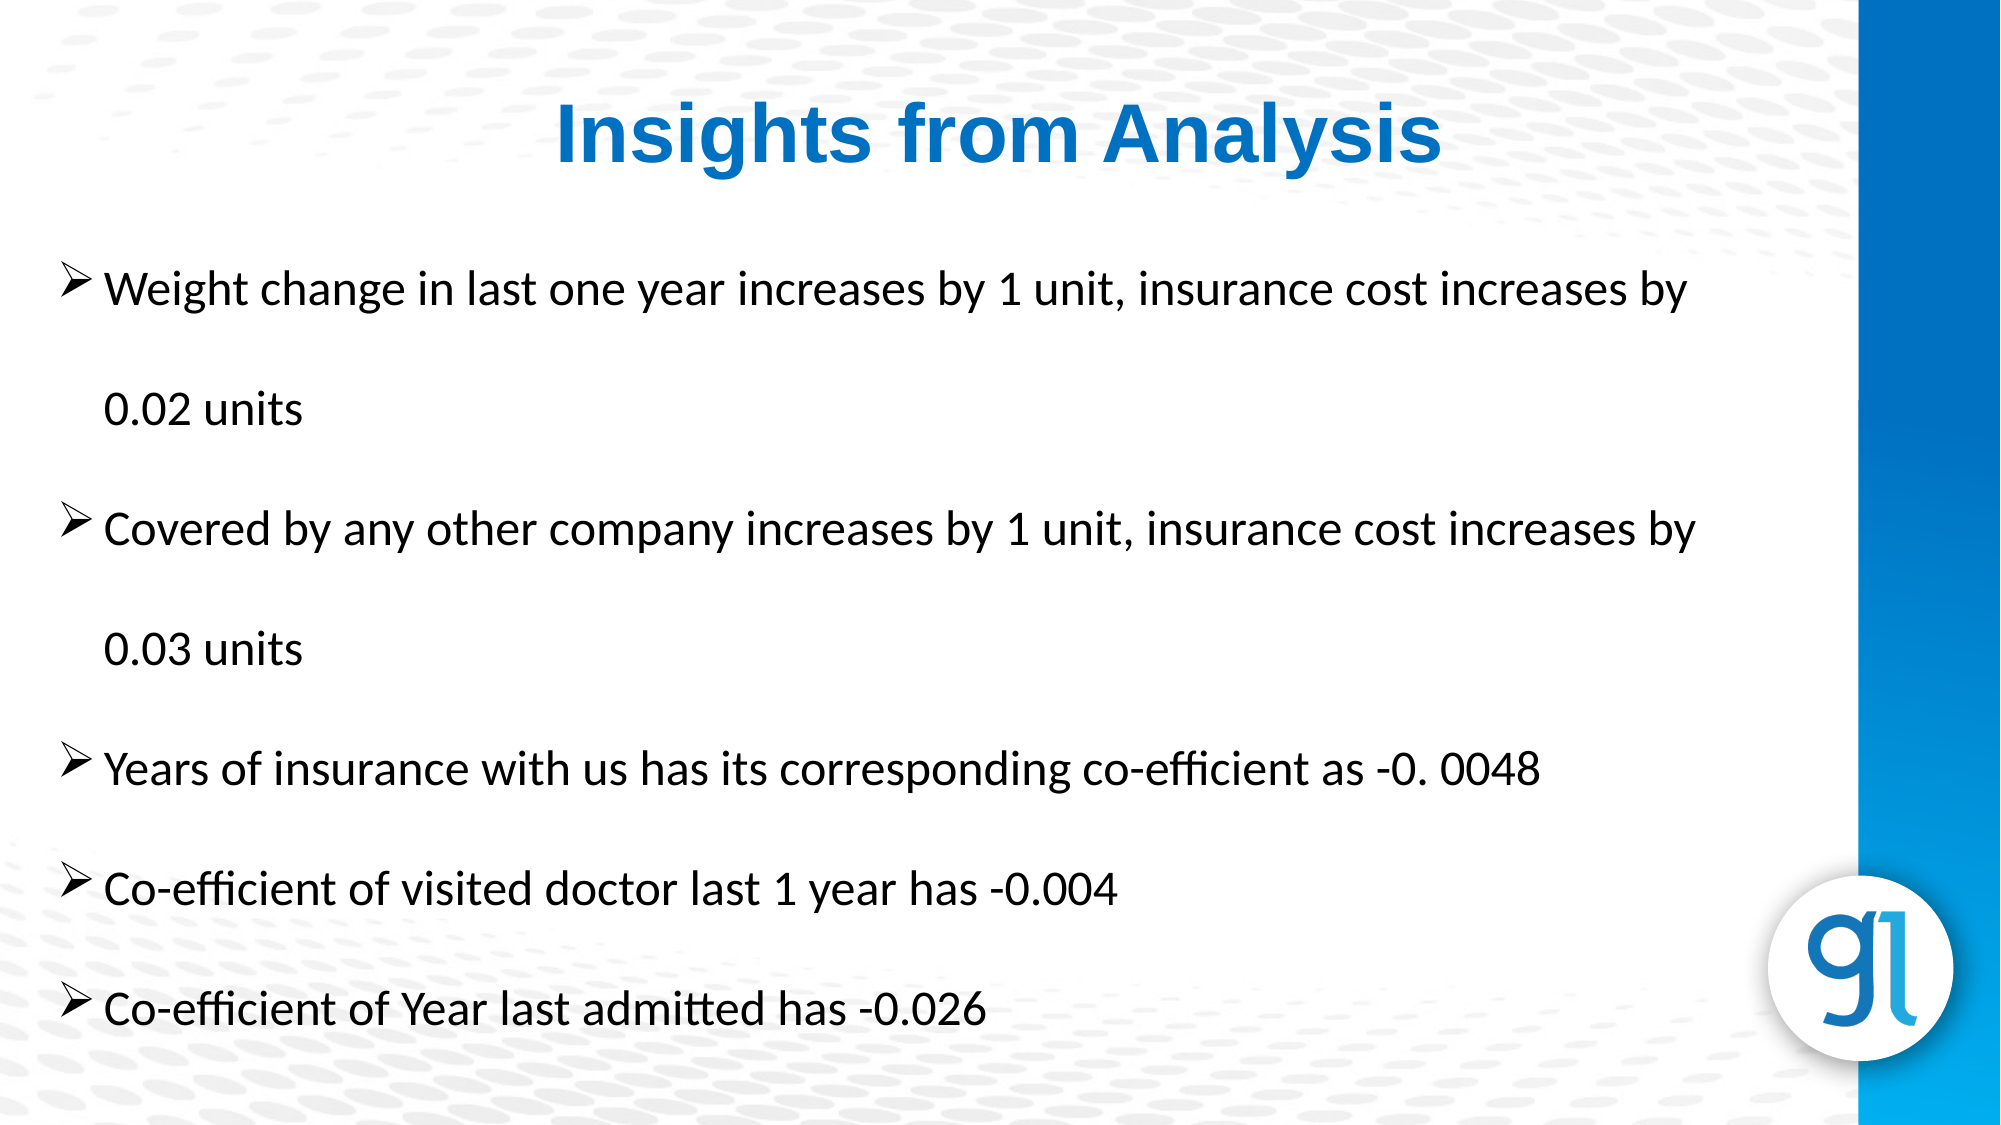

Insights from Analysis
Weight change in last one year increases by 1 unit, insurance cost increases by 0.02 units
Covered by any other company increases by 1 unit, insurance cost increases by 0.03 units
Years of insurance with us has its corresponding co-efficient as -0. 0048
Co-efficient of visited doctor last 1 year has -0.004
Co-efficient of Year last admitted has -0.026